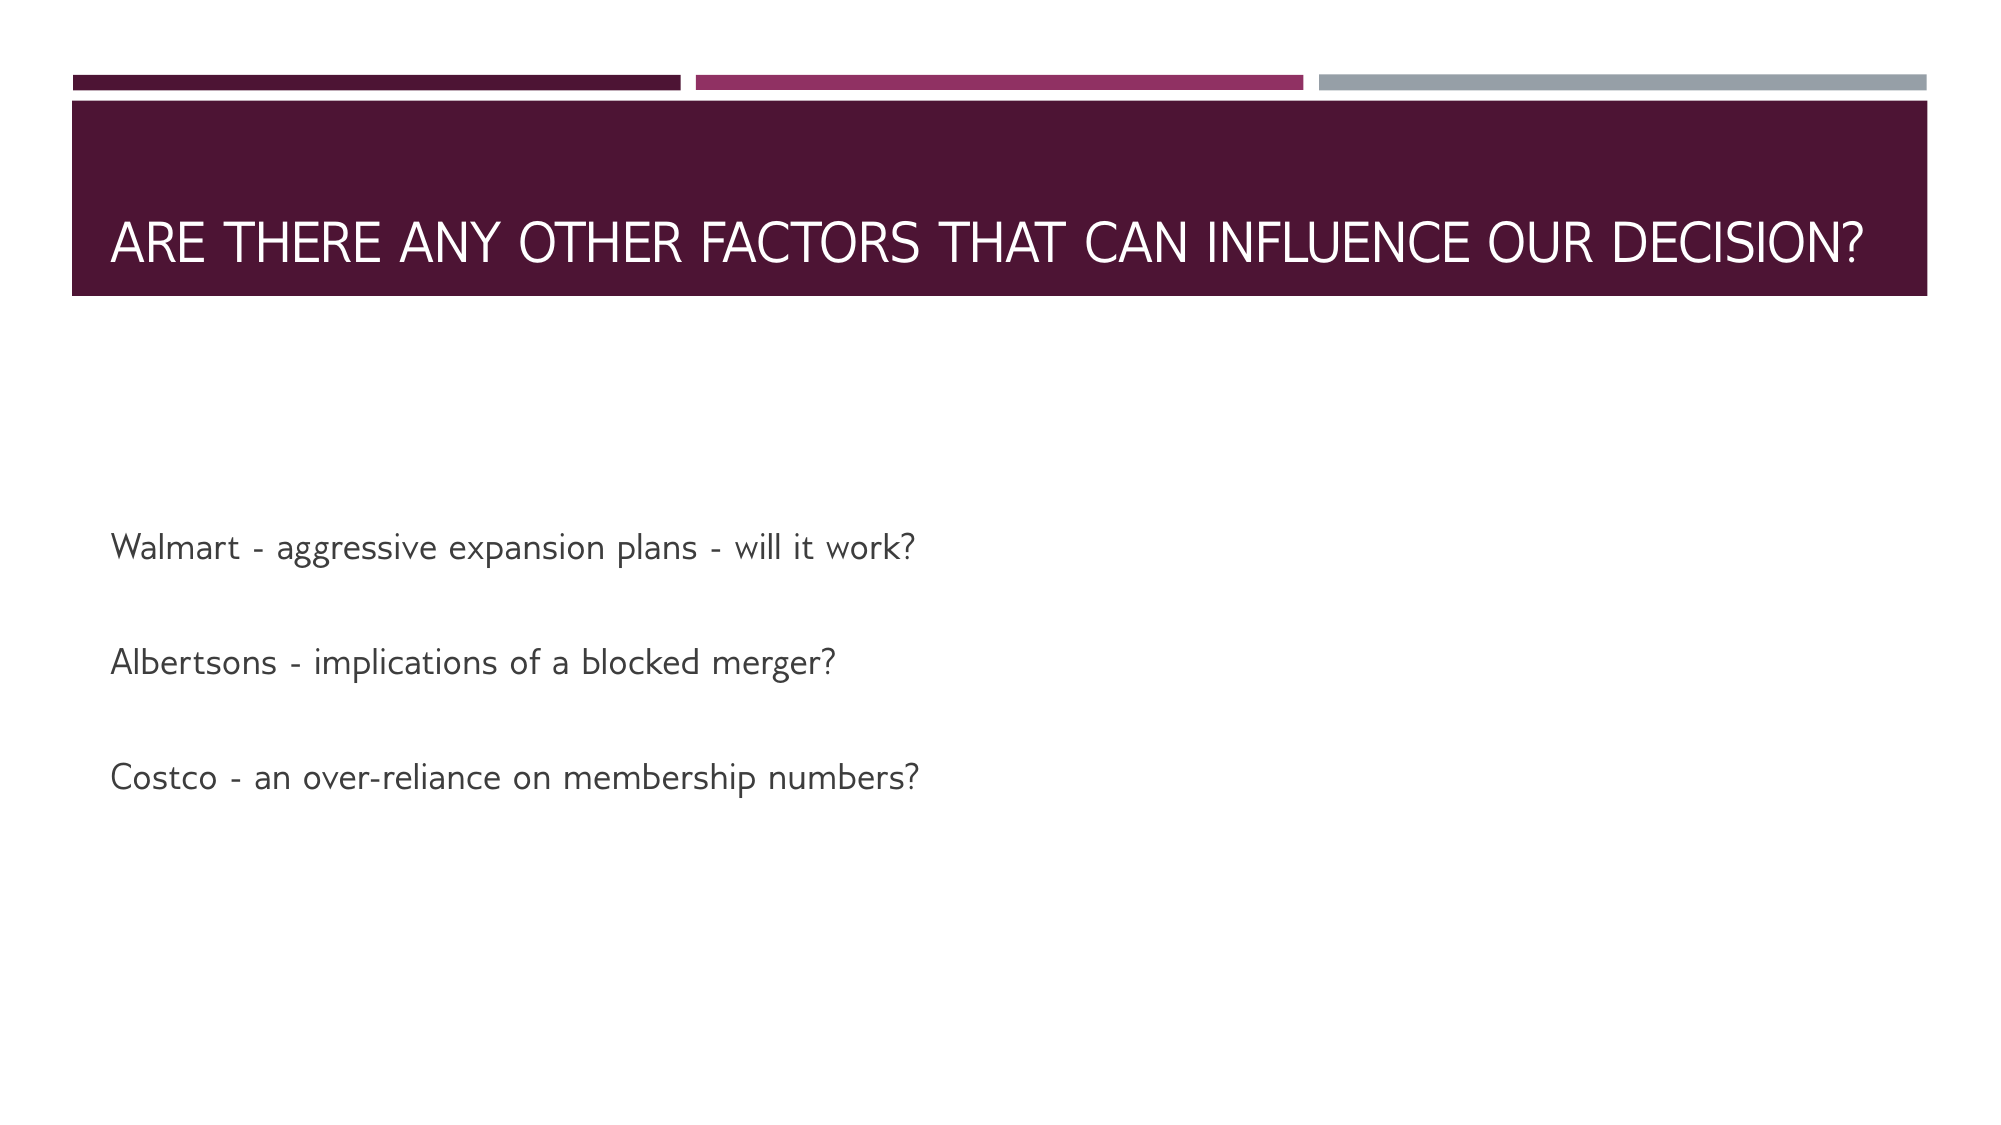

# ARE THERE ANY OTHER FACTORS THAT CAN INFLUENCE OUR DECISION?
Walmart - aggressive expansion plans - will it work?

Albertsons - implications of a blocked merger?

Costco - an over-reliance on membership numbers?